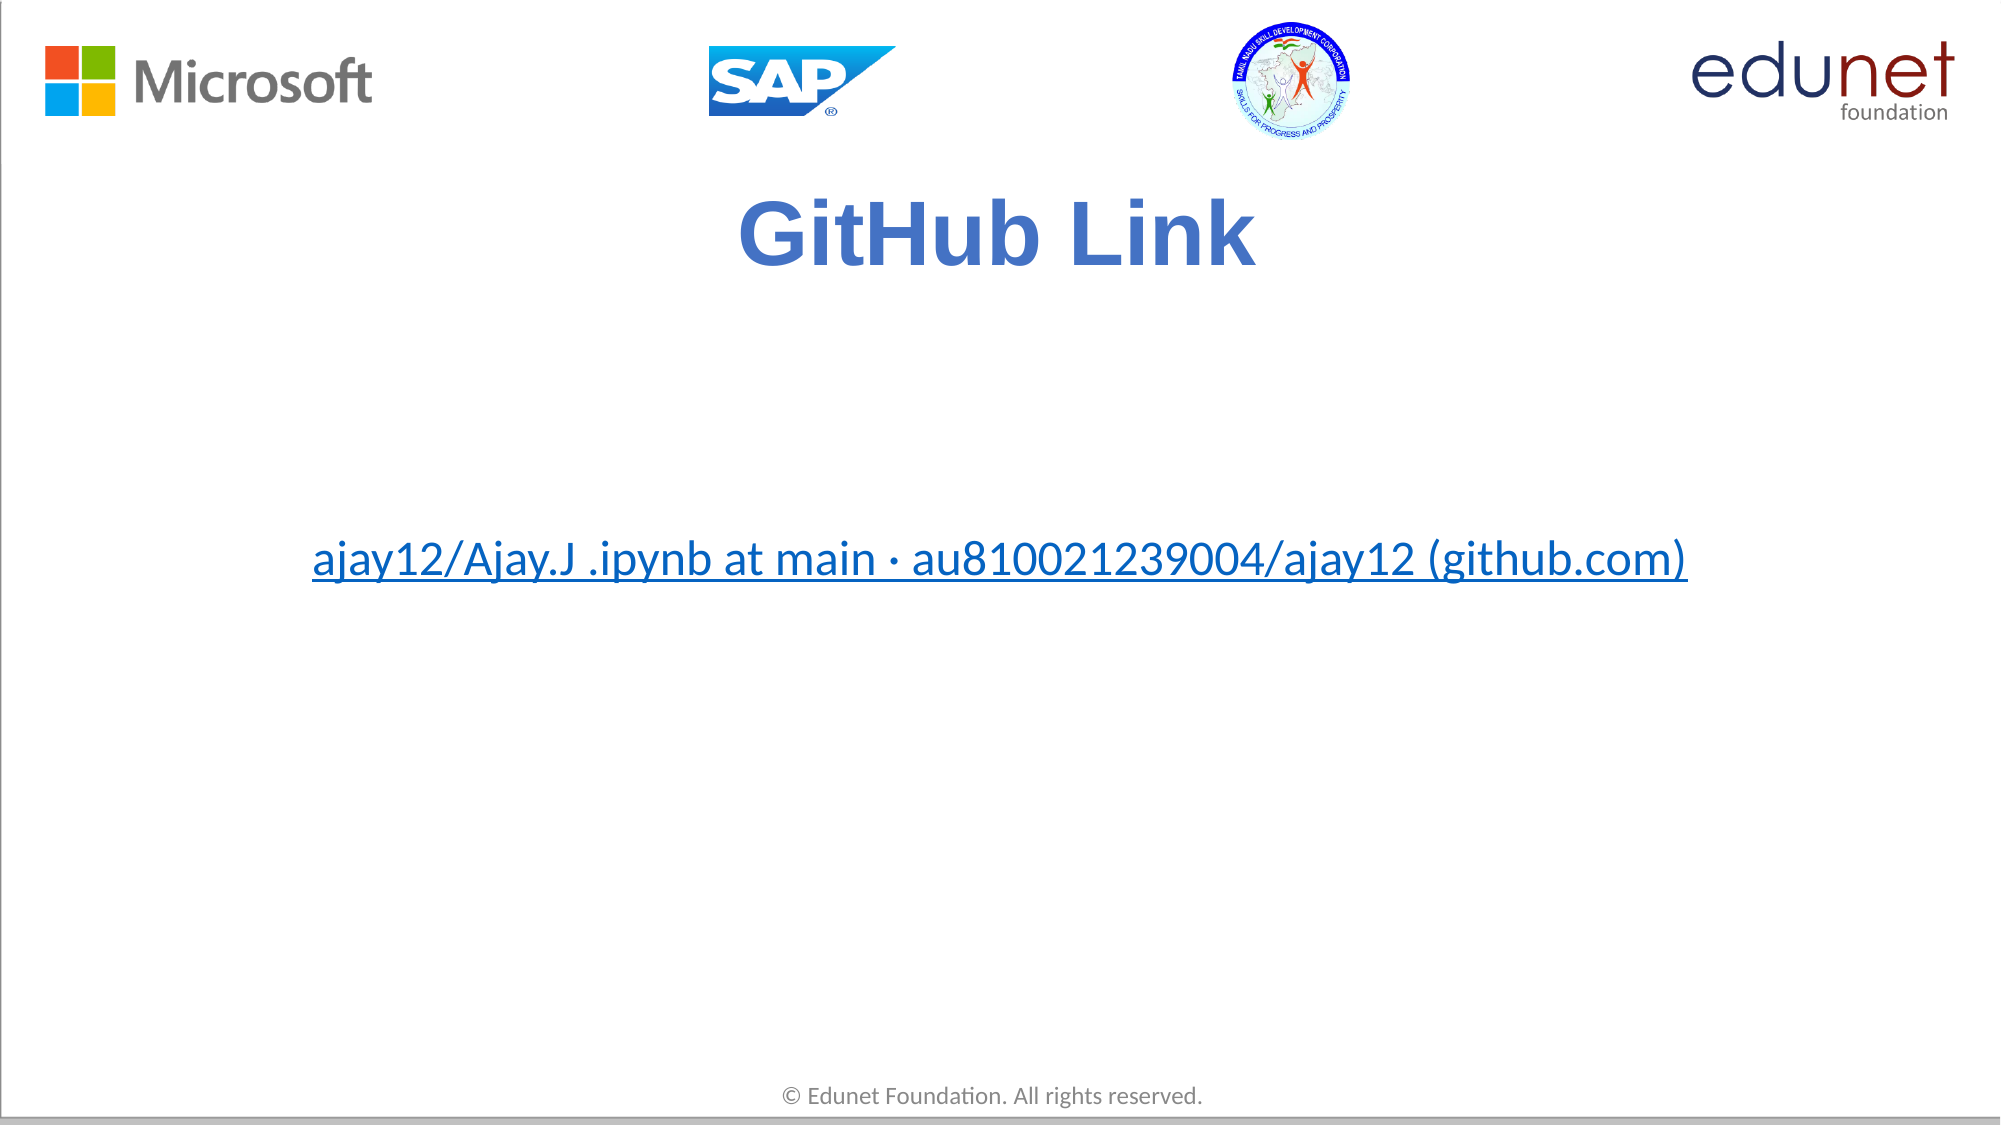

# GitHub Link
ajay12/Ajay.J .ipynb at main · au810021239004/ajay12 (github.com)
© Edunet Foundation. All rights reserved.